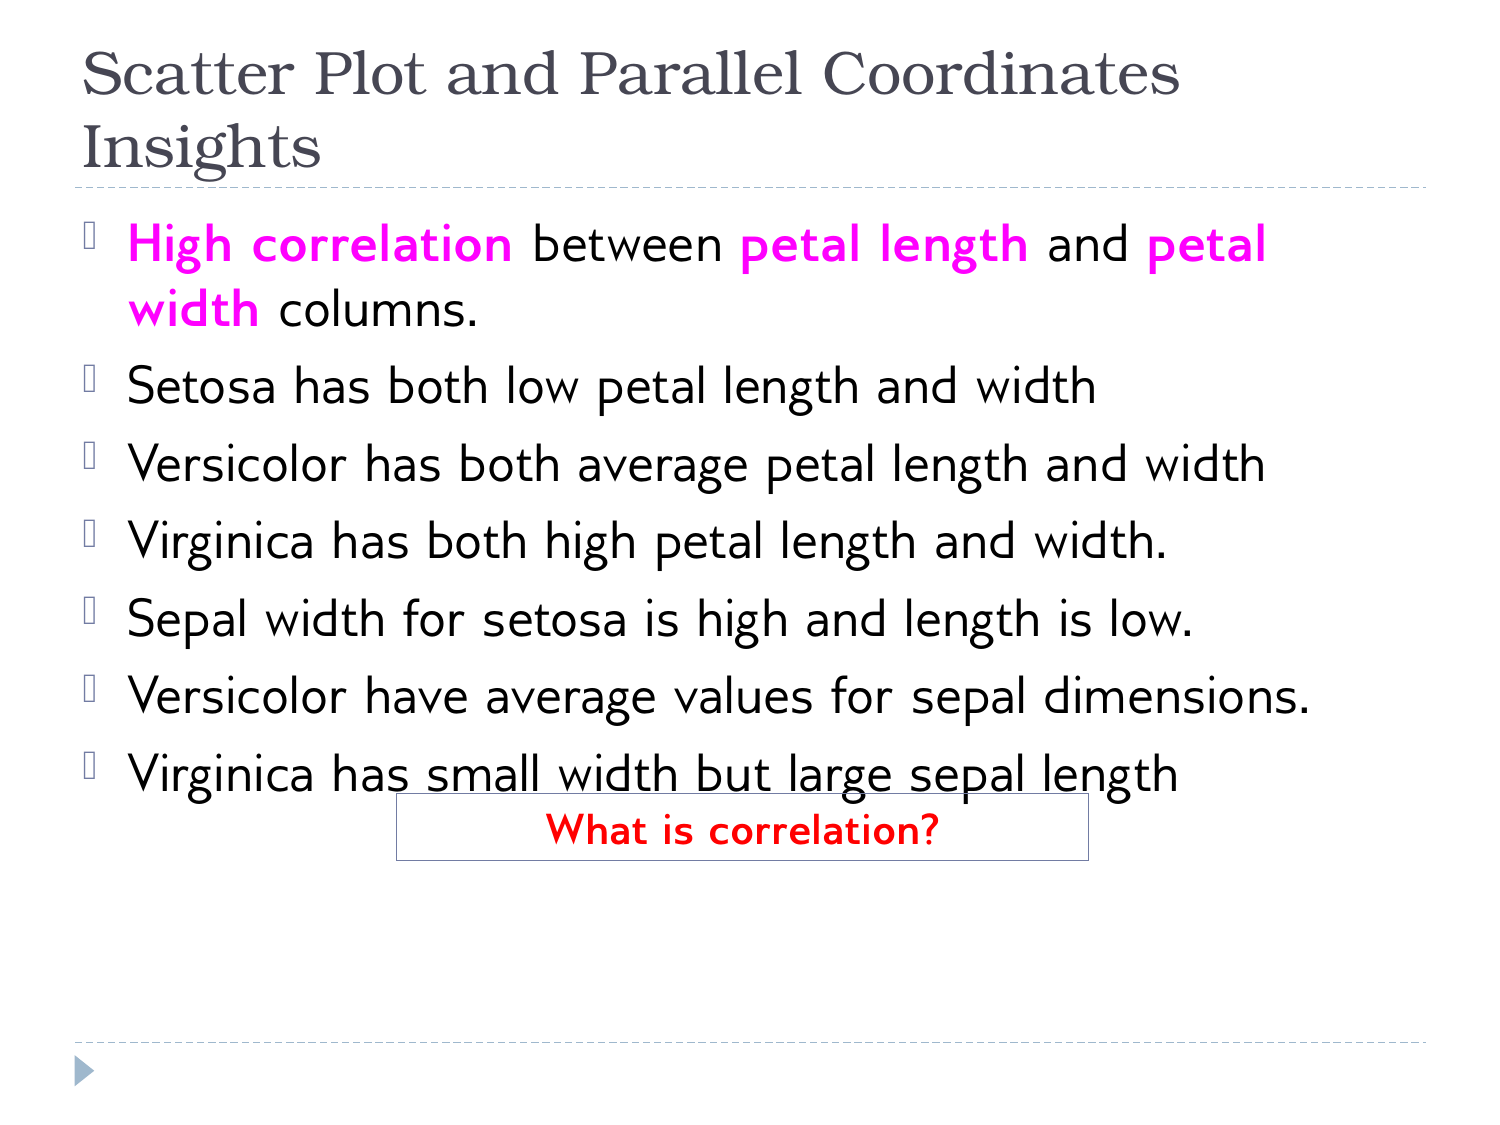

# Scatter Plot and Parallel Coordinates Insights
High correlation between petal length and petal width columns.
Setosa has both low petal length and width
Versicolor has both average petal length and width
Virginica has both high petal length and width.
Sepal width for setosa is high and length is low.
Versicolor have average values for sepal dimensions.
Virginica has small width but large sepal length
What is correlation?
84